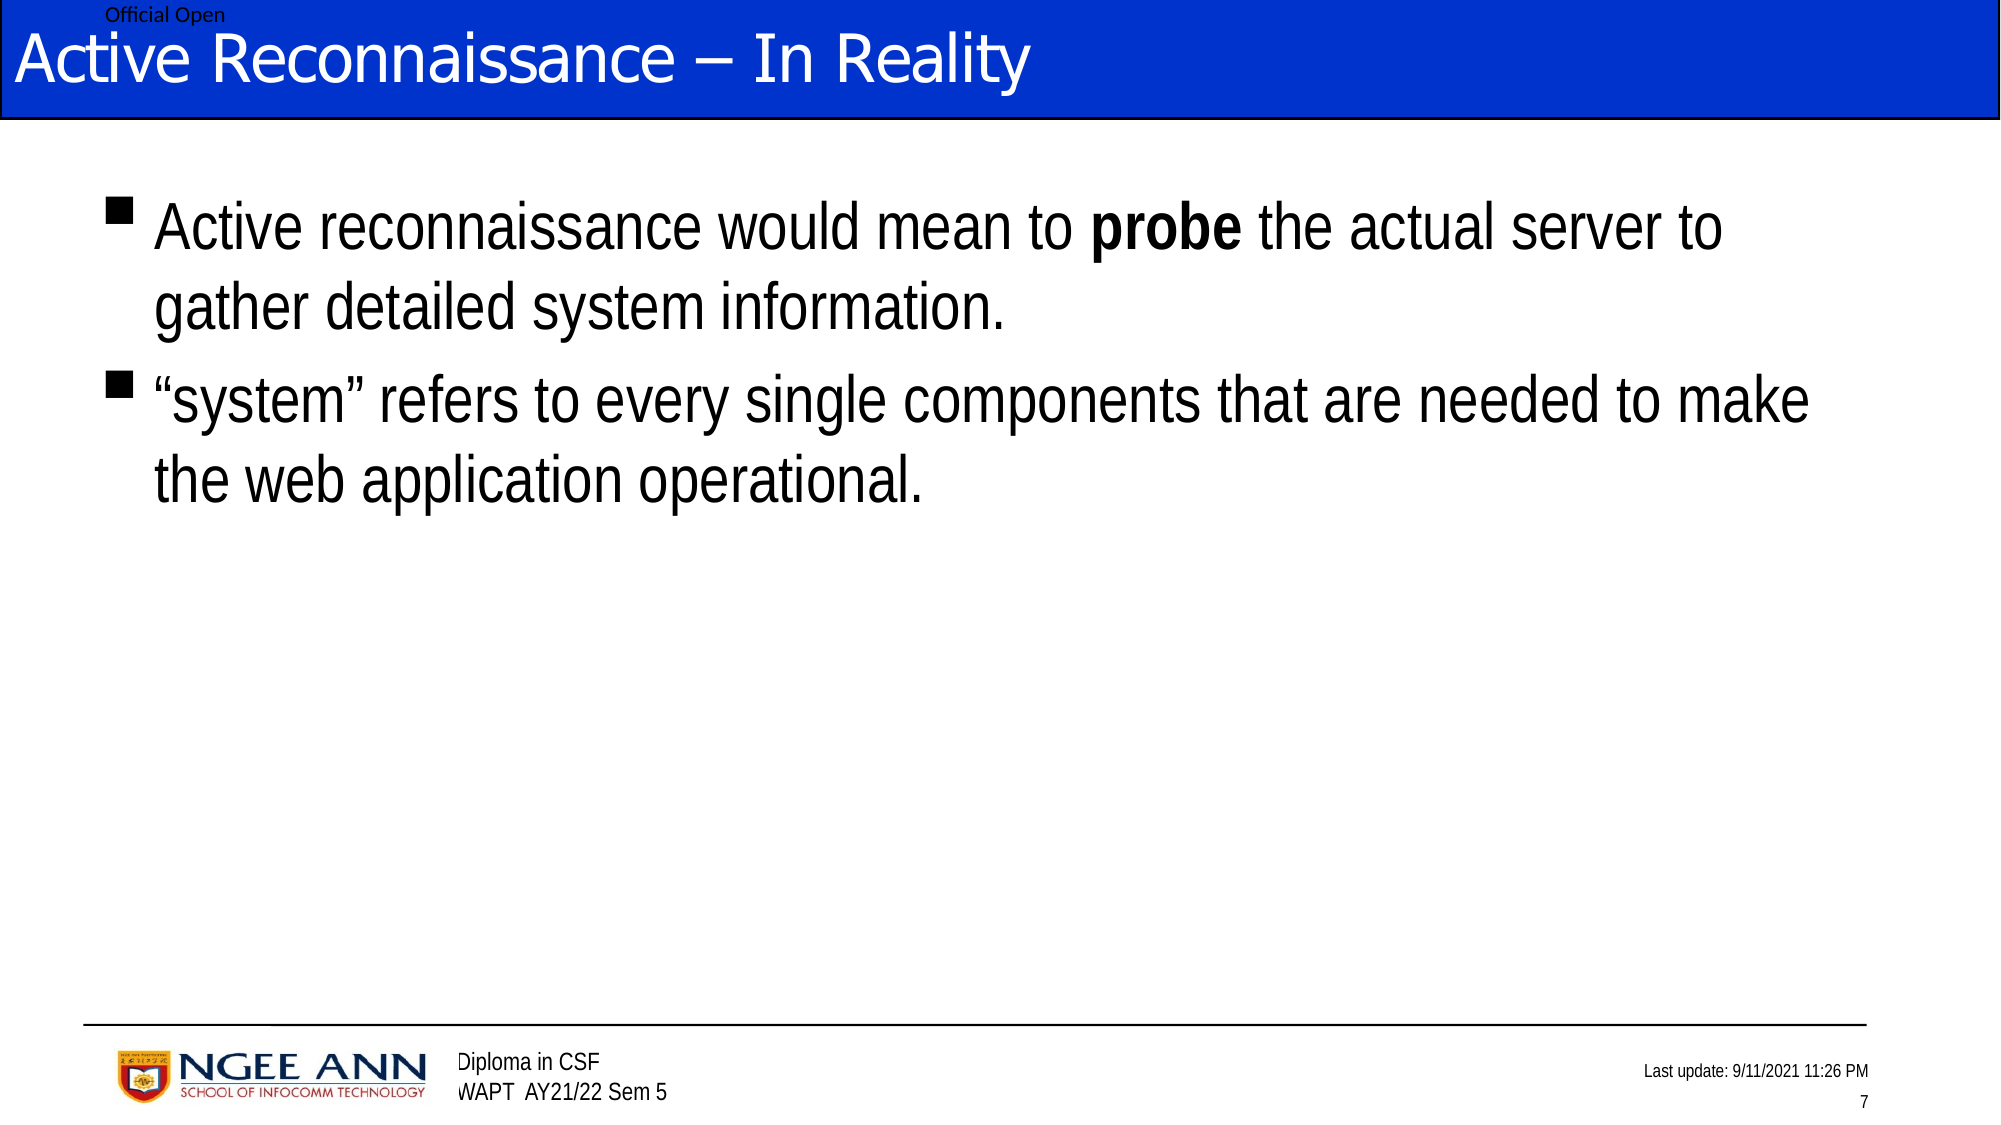

# Active Reconnaissance – In Reality
Active reconnaissance would mean to probe the actual server to gather detailed system information.
“system” refers to every single components that are needed to make the web application operational.